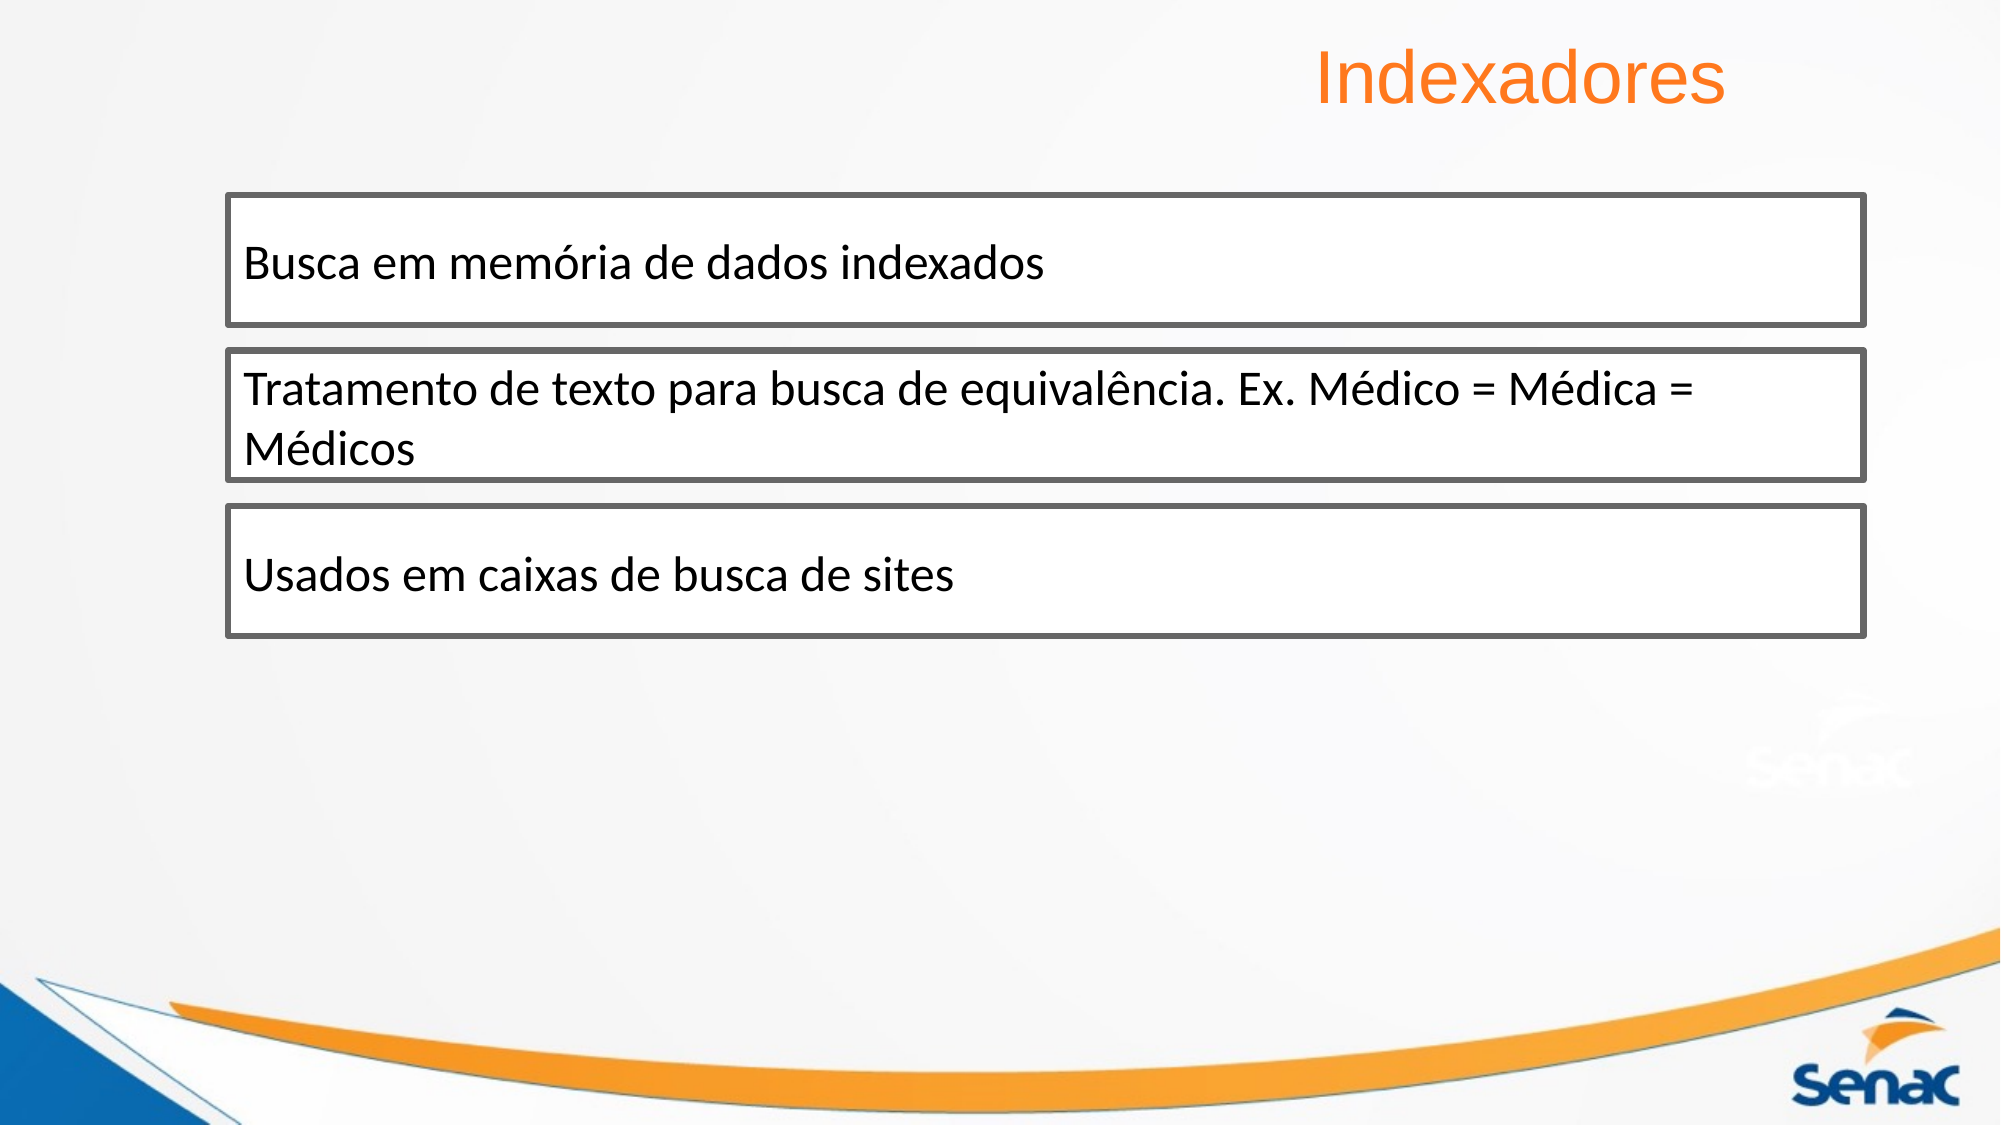

Indexadores
Busca em memória de dados indexados
Tratamento de texto para busca de equivalência. Ex. Médico = Médica = Médicos
Usados em caixas de busca de sites